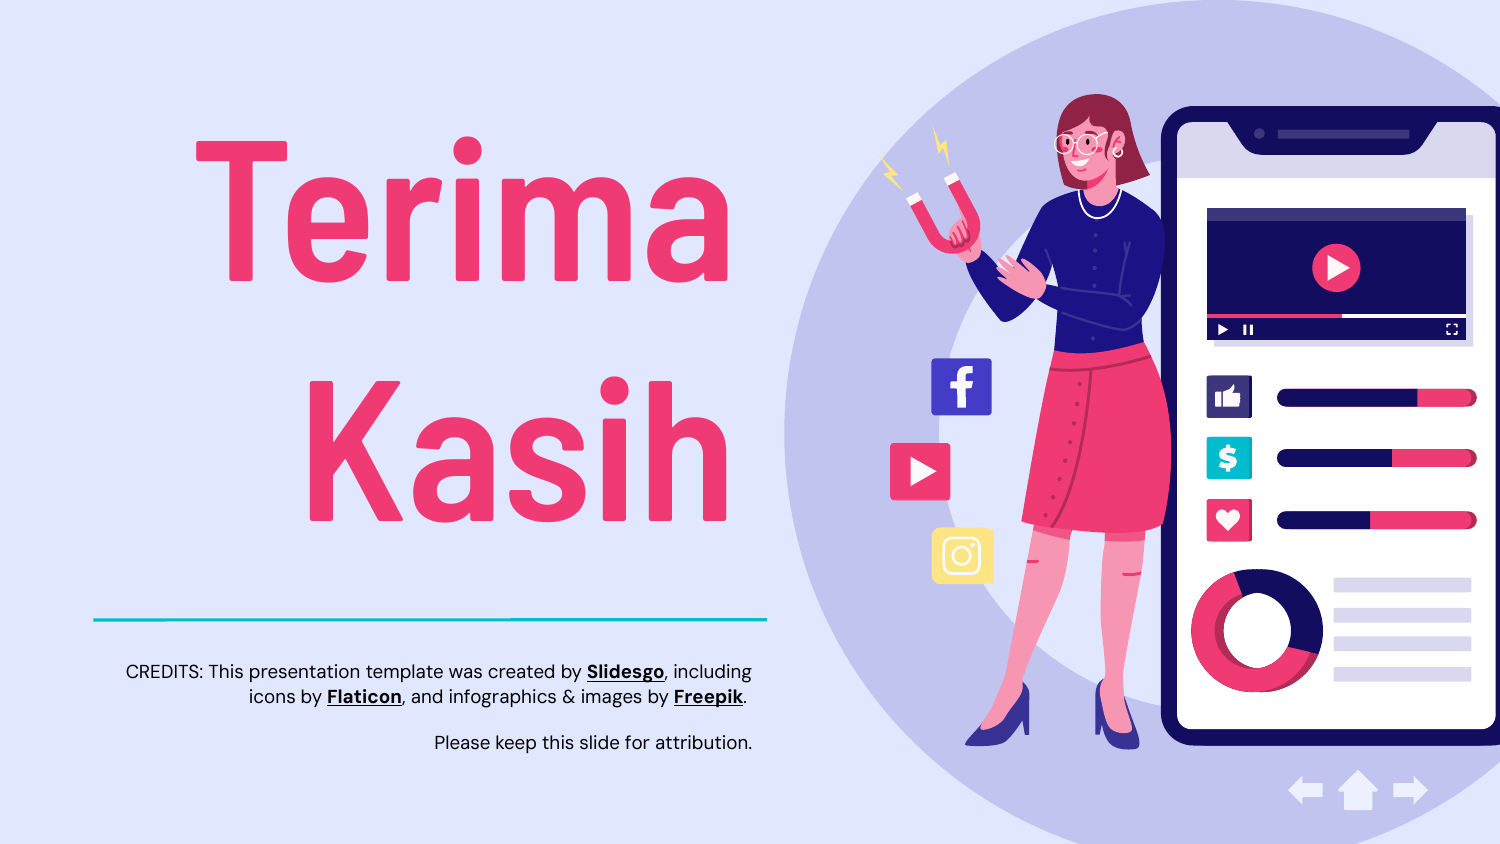

# Terima Kasih

Please keep this slide for attribution.